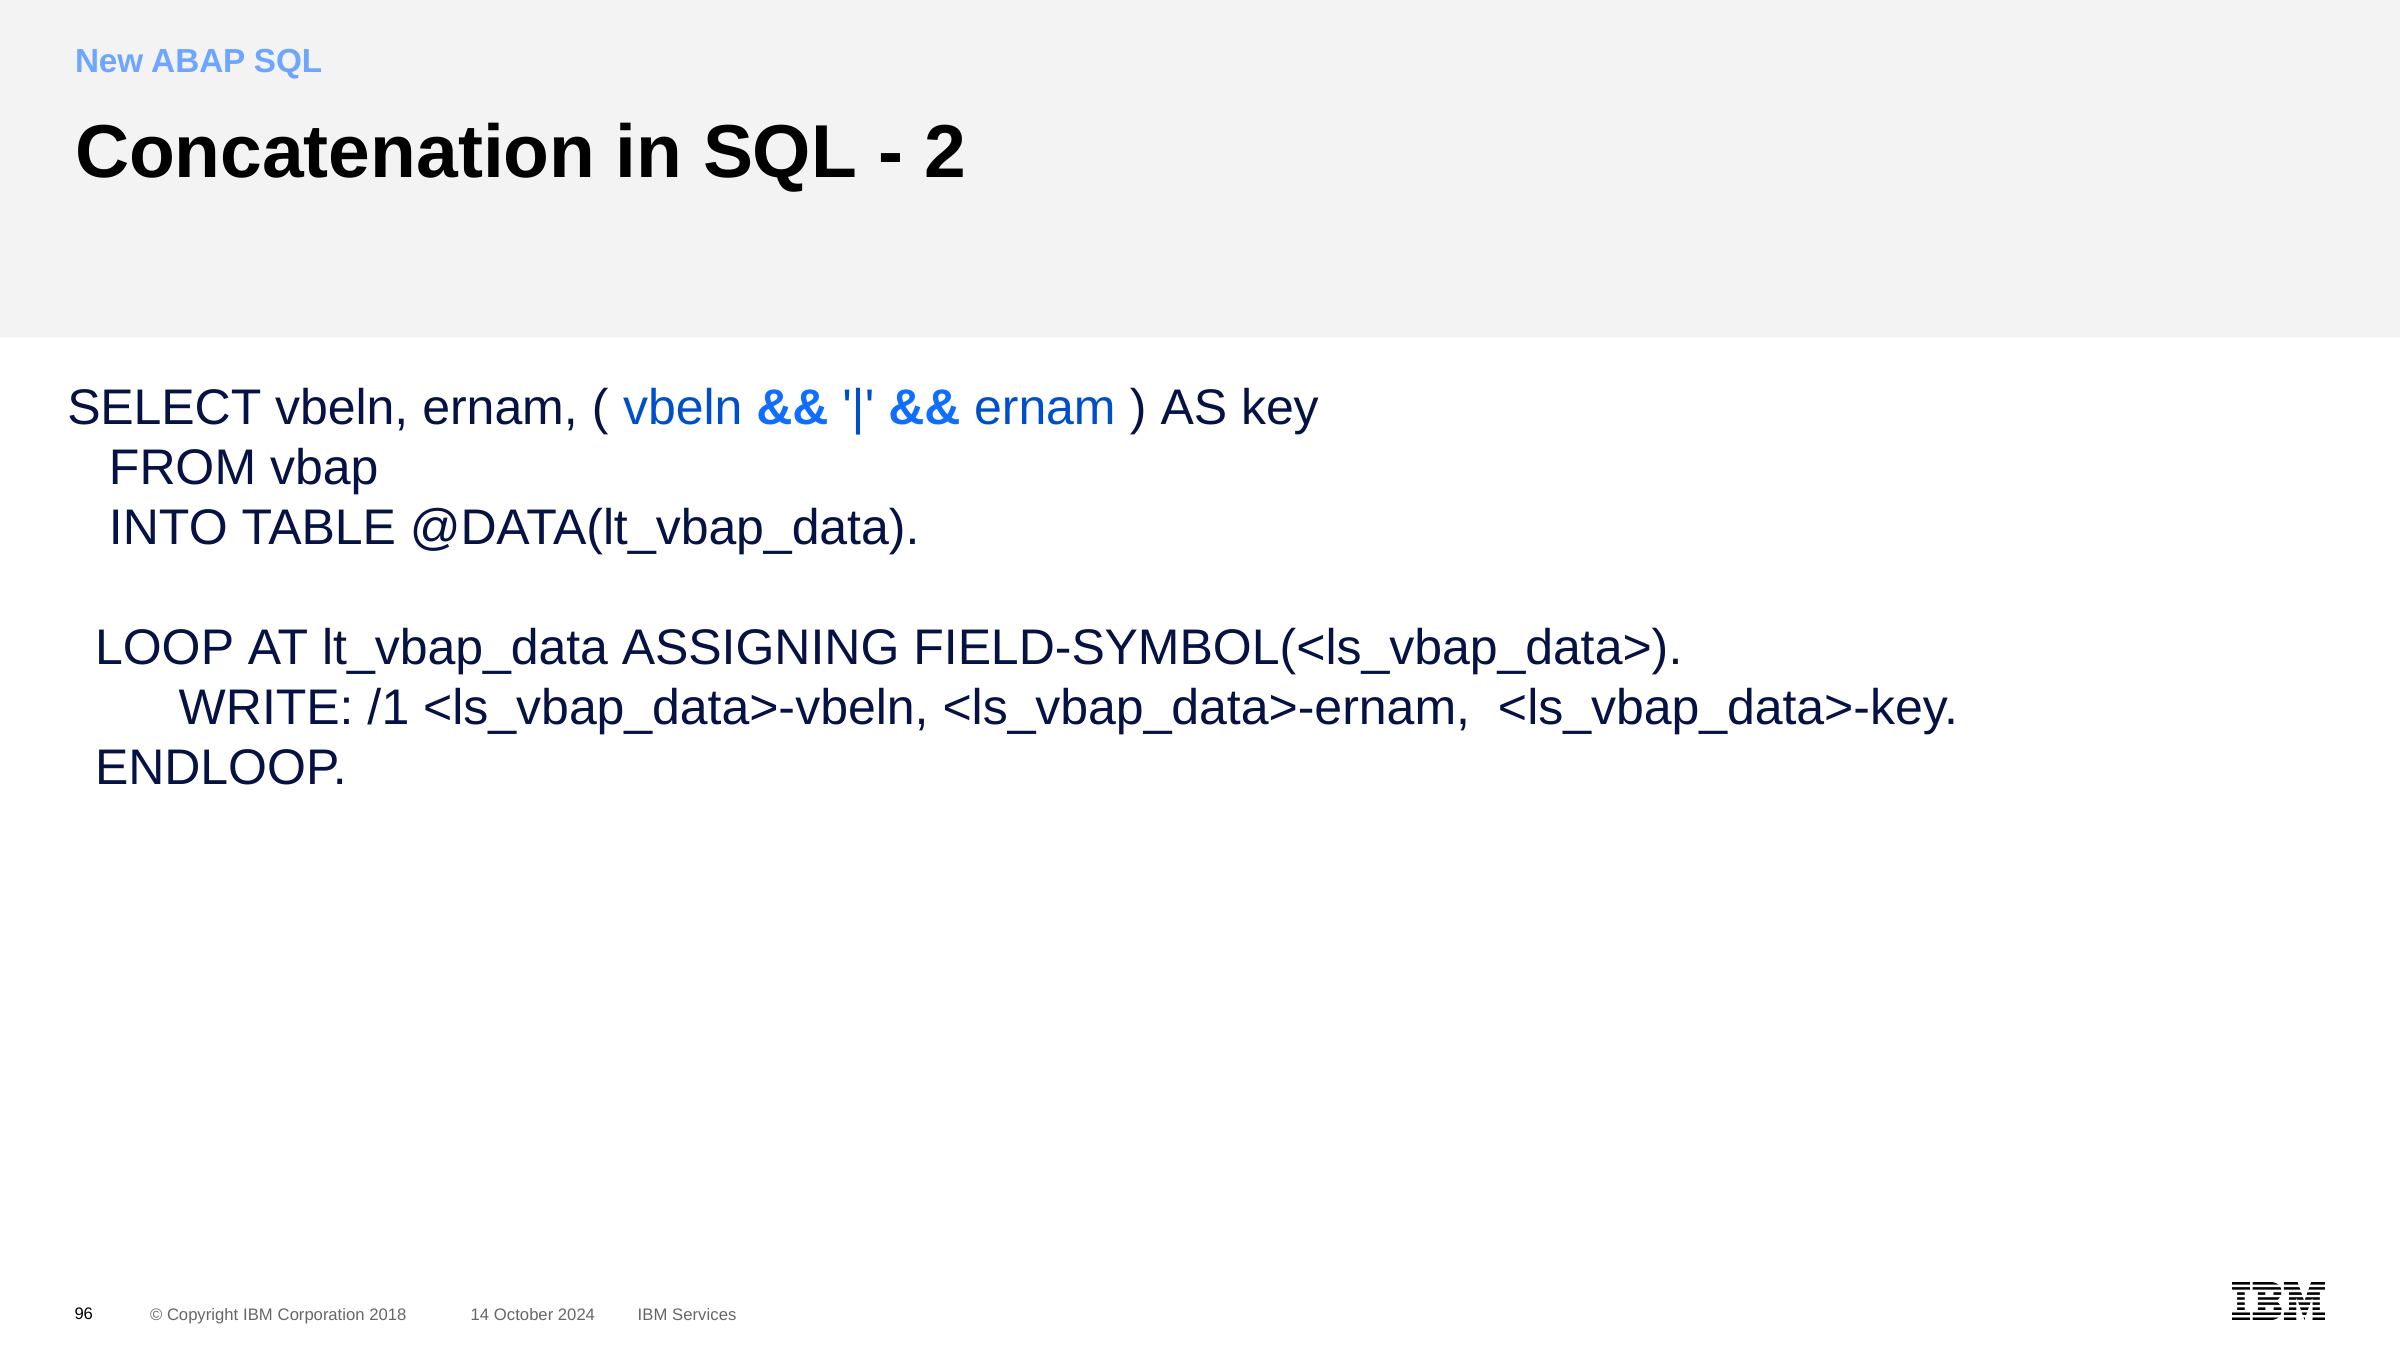

New ABAP SQL

# Concatenation in SQL - 2

SELECT vbeln, ernam, ( vbeln && '|' && ernam ) AS key
   FROM vbap
   INTO TABLE @DATA(lt_vbap_data).
  LOOP AT lt_vbap_data ASSIGNING FIELD-SYMBOL(<ls_vbap_data>).
        WRITE: /1 <ls_vbap_data>-vbeln, <ls_vbap_data>-ernam,  <ls_vbap_data>-key.
  ENDLOOP.